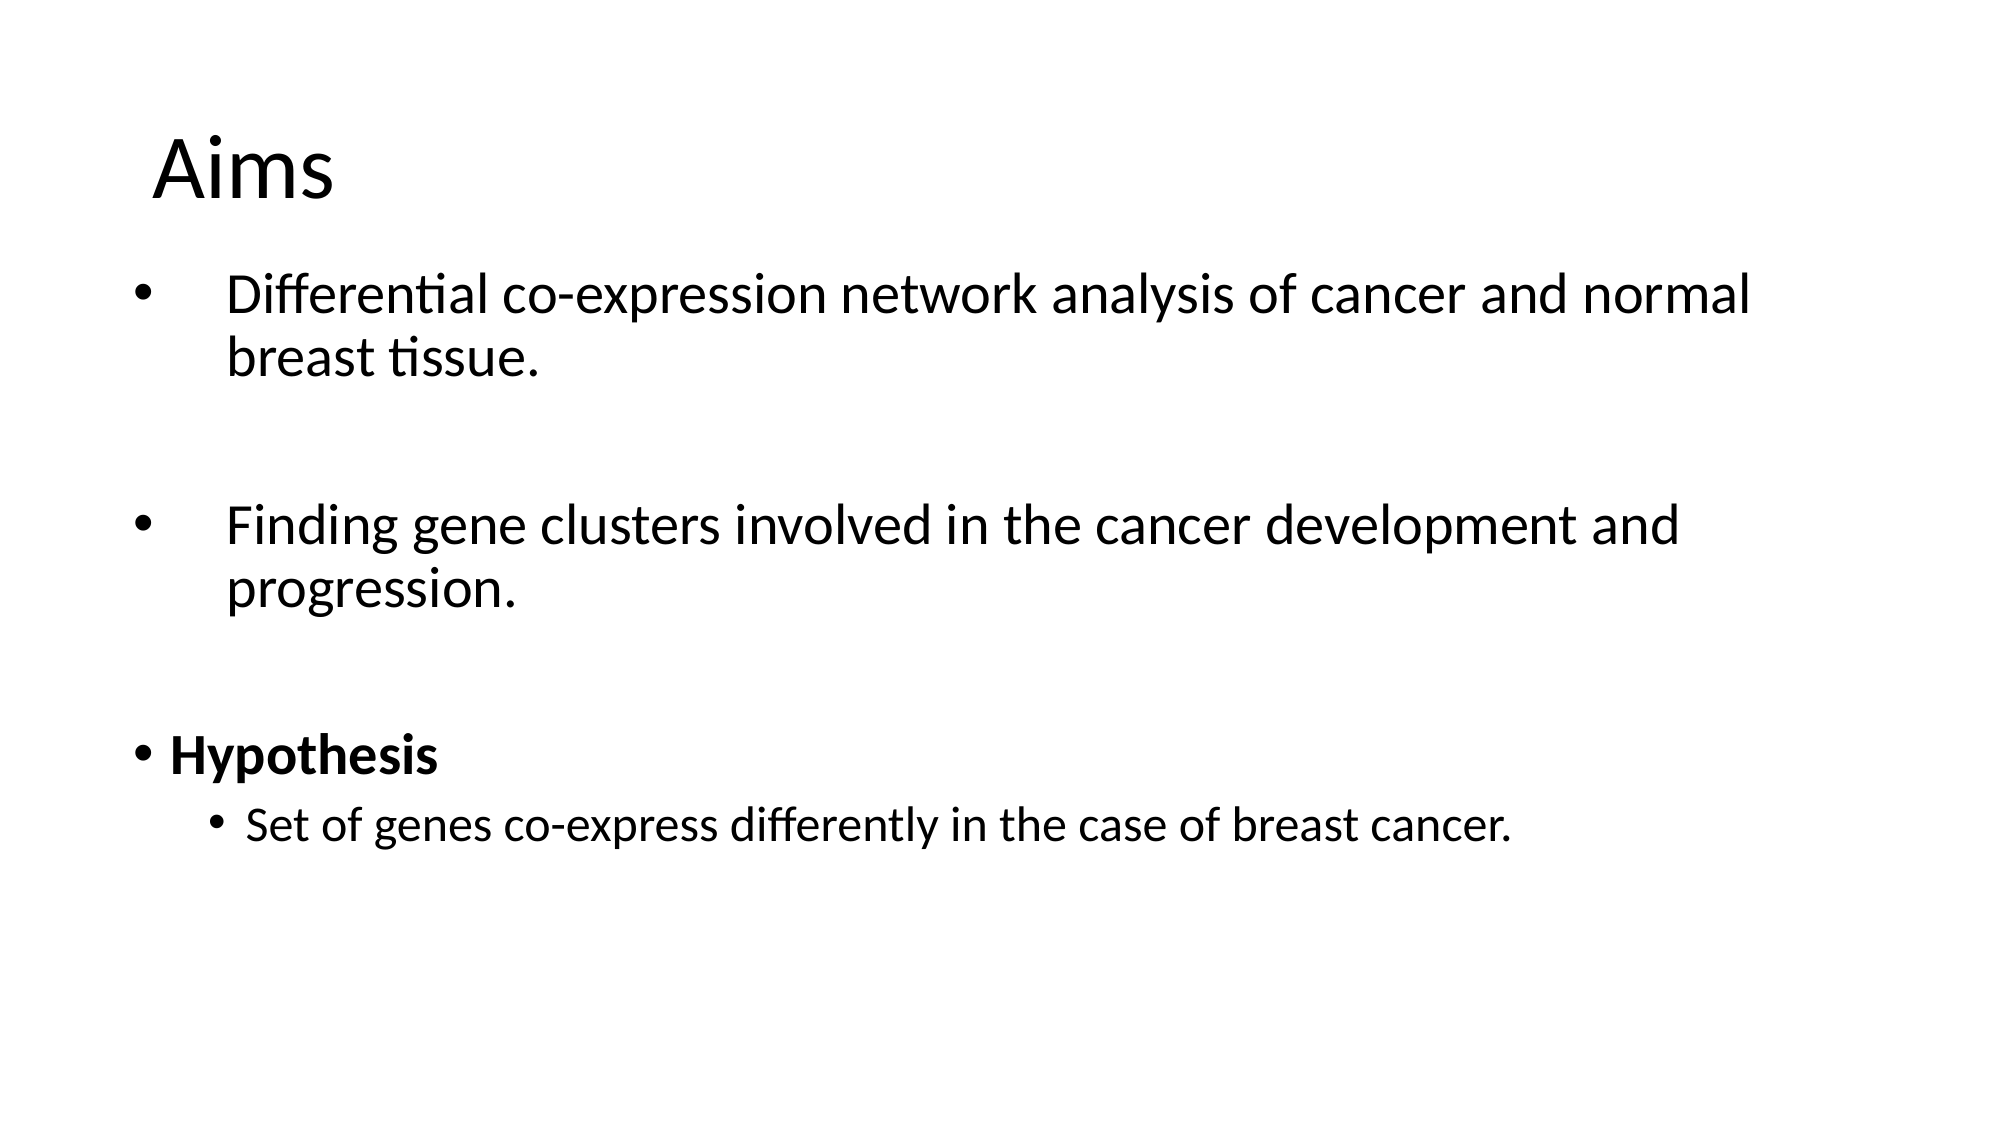

# Aims
Differential co-expression network analysis of cancer and normal breast tissue.

Finding gene clusters involved in the cancer development and progression.

Hypothesis
Set of genes co-express differently in the case of breast cancer.